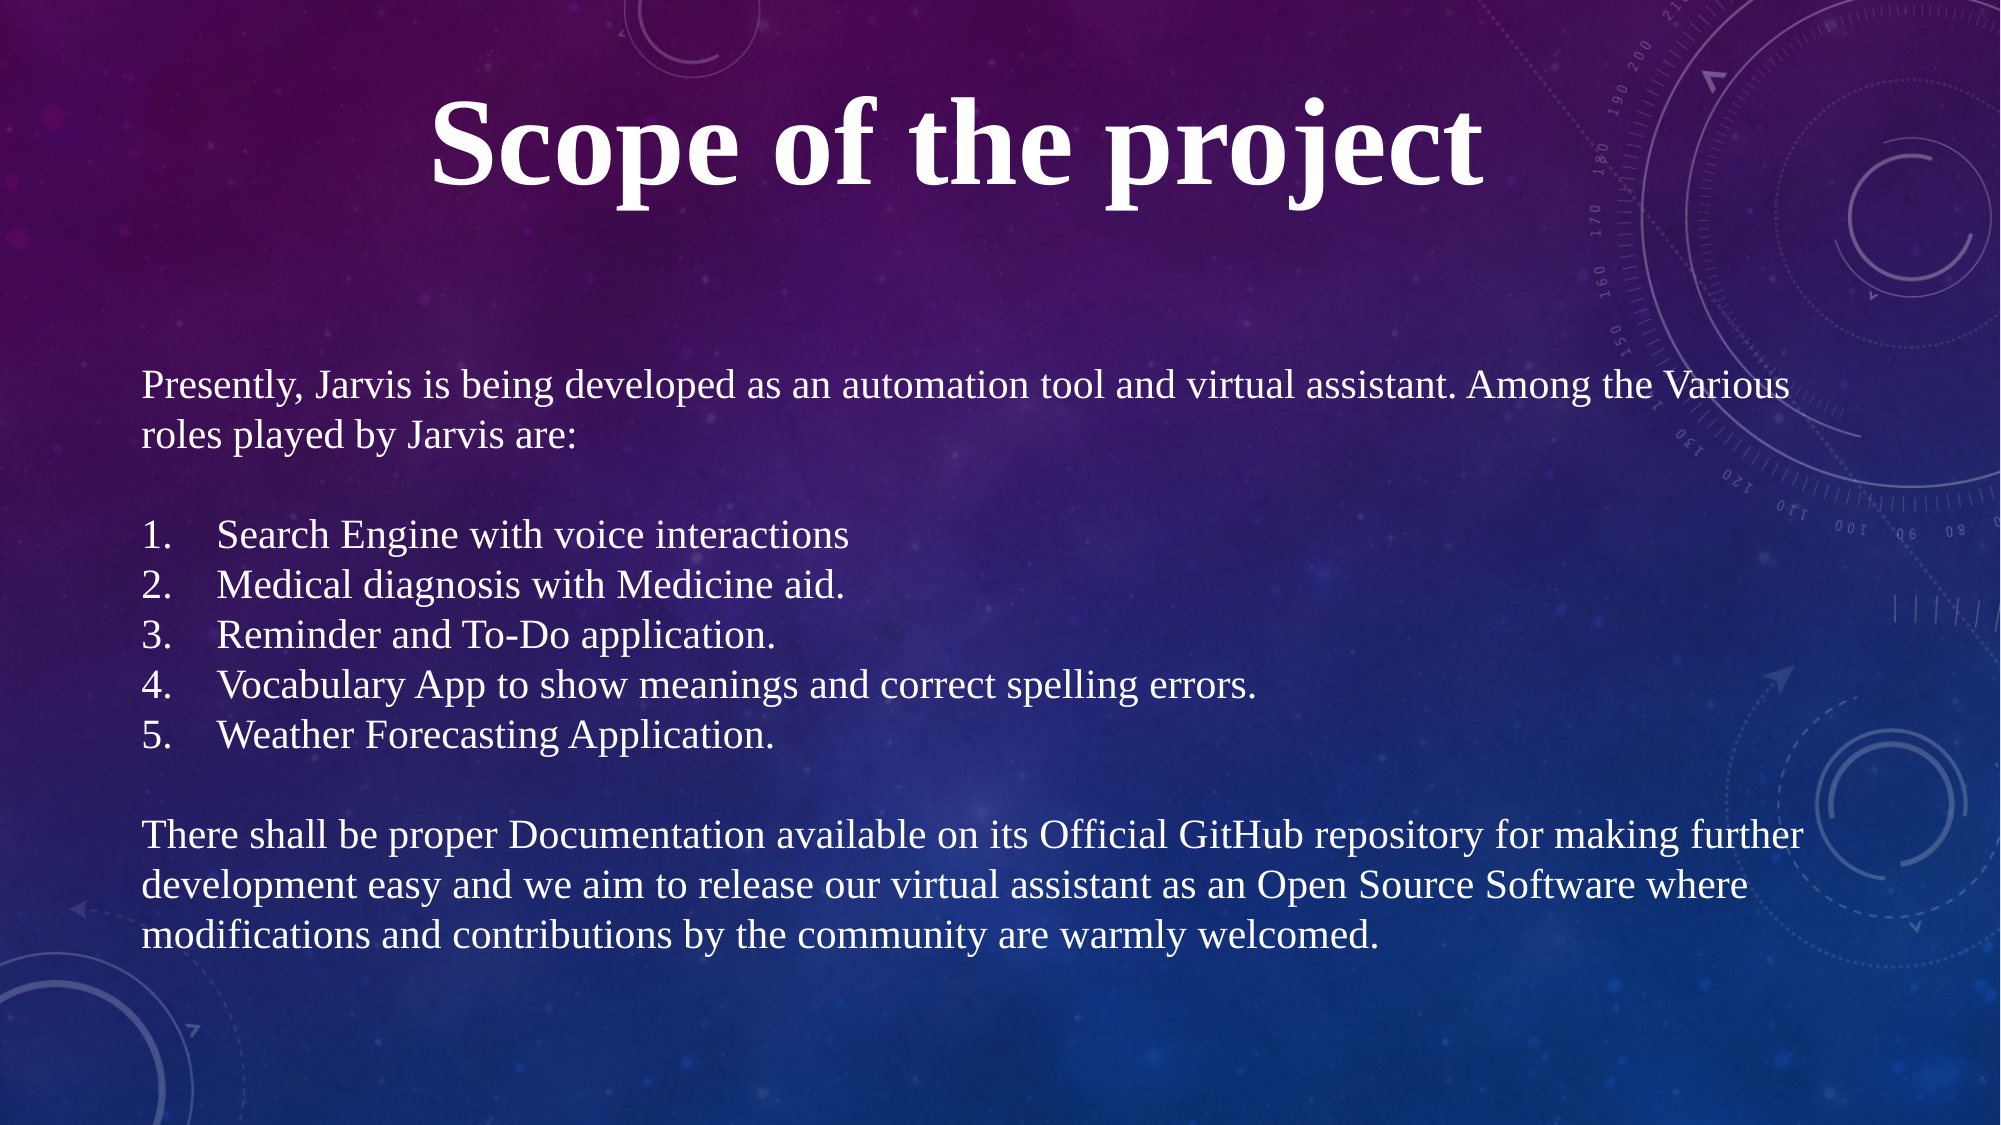

Scope of the project
Presently, Jarvis is being developed as an automation tool and virtual assistant. Among the Various roles played by Jarvis are:

Search Engine with voice interactions
Medical diagnosis with Medicine aid.
Reminder and To-Do application.
Vocabulary App to show meanings and correct spelling errors.
Weather Forecasting Application.

There shall be proper Documentation available on its Official GitHub repository for making further development easy and we aim to release our virtual assistant as an Open Source Software where modifications and contributions by the community are warmly welcomed.